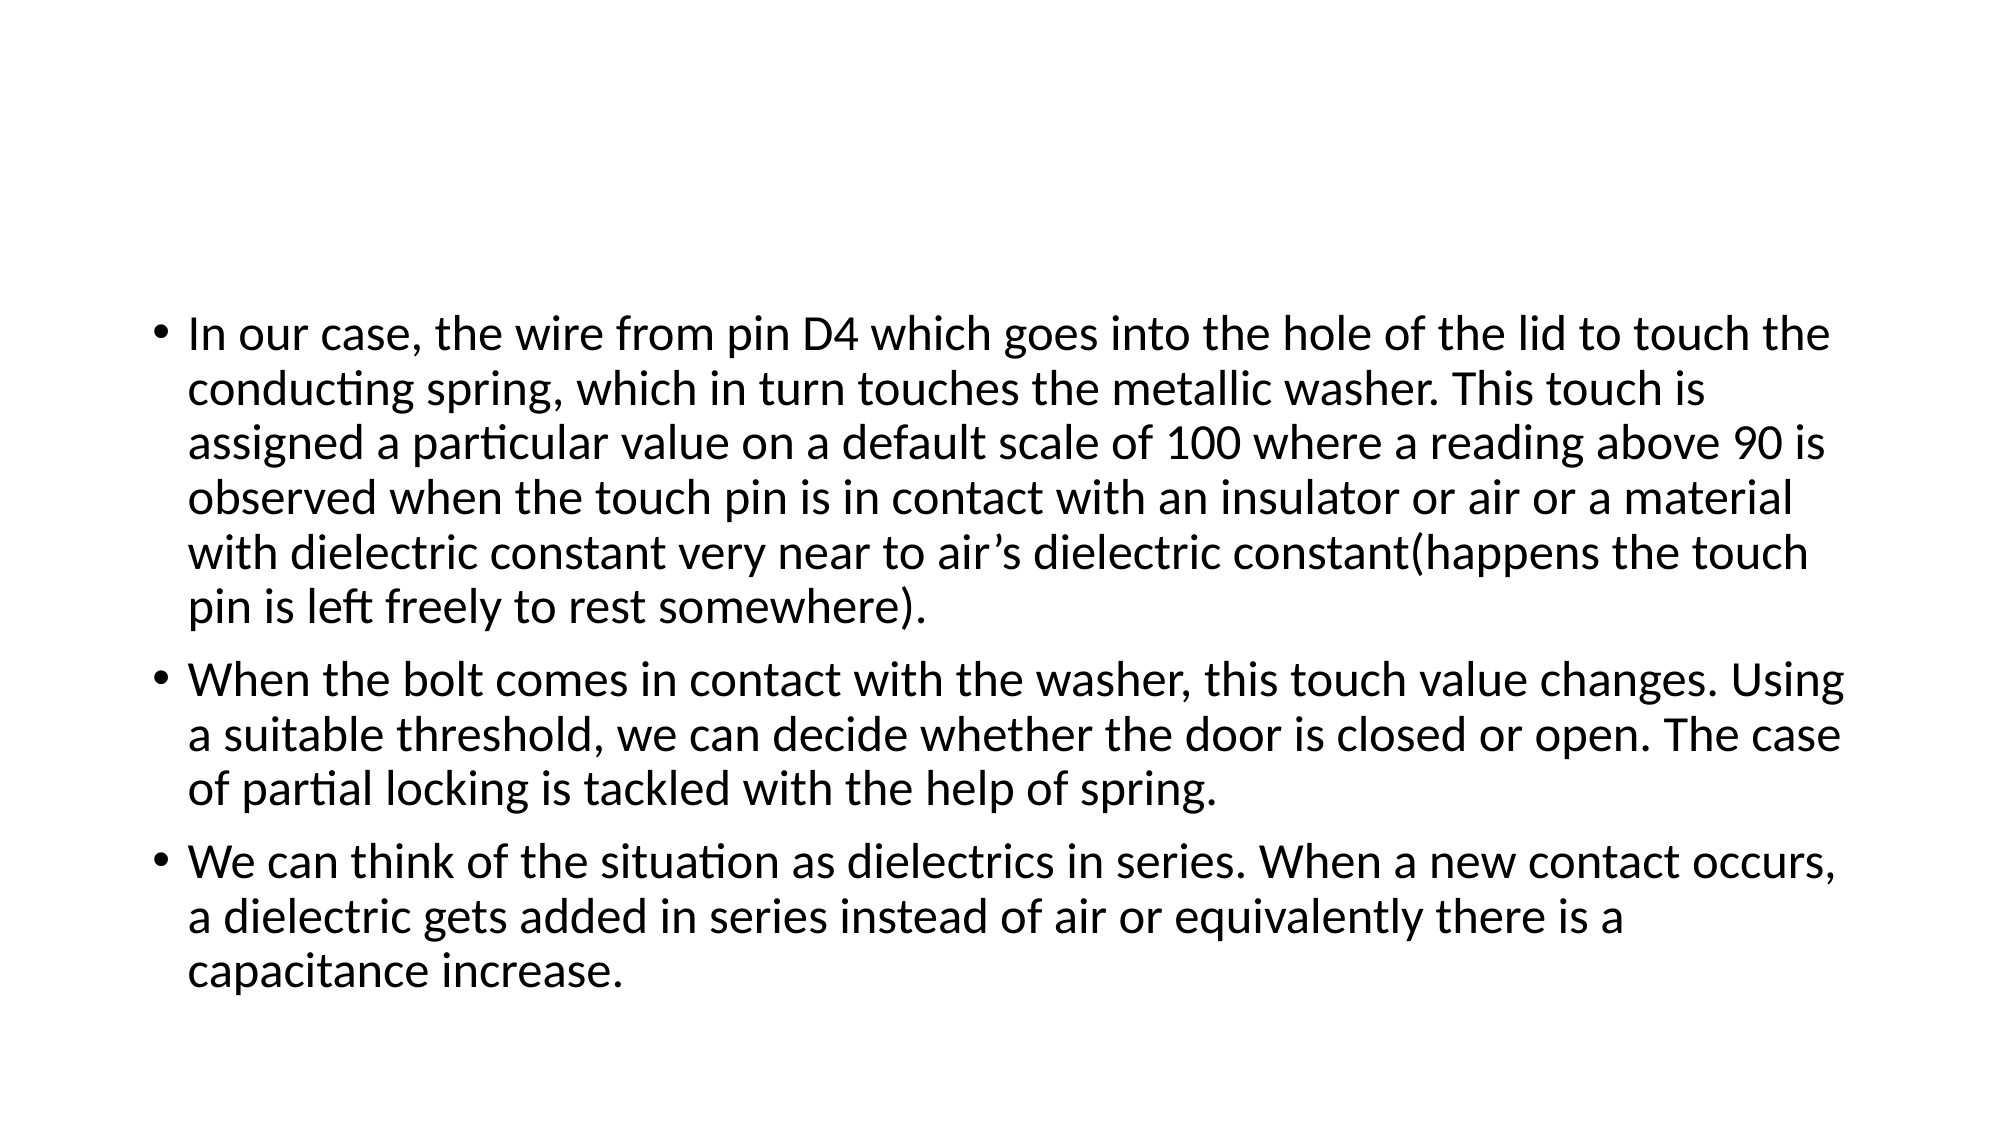

In our case, the wire from pin D4 which goes into the hole of the lid to touch the conducting spring, which in turn touches the metallic washer. This touch is assigned a particular value on a default scale of 100 where a reading above 90 is observed when the touch pin is in contact with an insulator or air or a material with dielectric constant very near to air’s dielectric constant(happens the touch pin is left freely to rest somewhere).
When the bolt comes in contact with the washer, this touch value changes. Using a suitable threshold, we can decide whether the door is closed or open. The case of partial locking is tackled with the help of spring.
We can think of the situation as dielectrics in series. When a new contact occurs, a dielectric gets added in series instead of air or equivalently there is a capacitance increase.